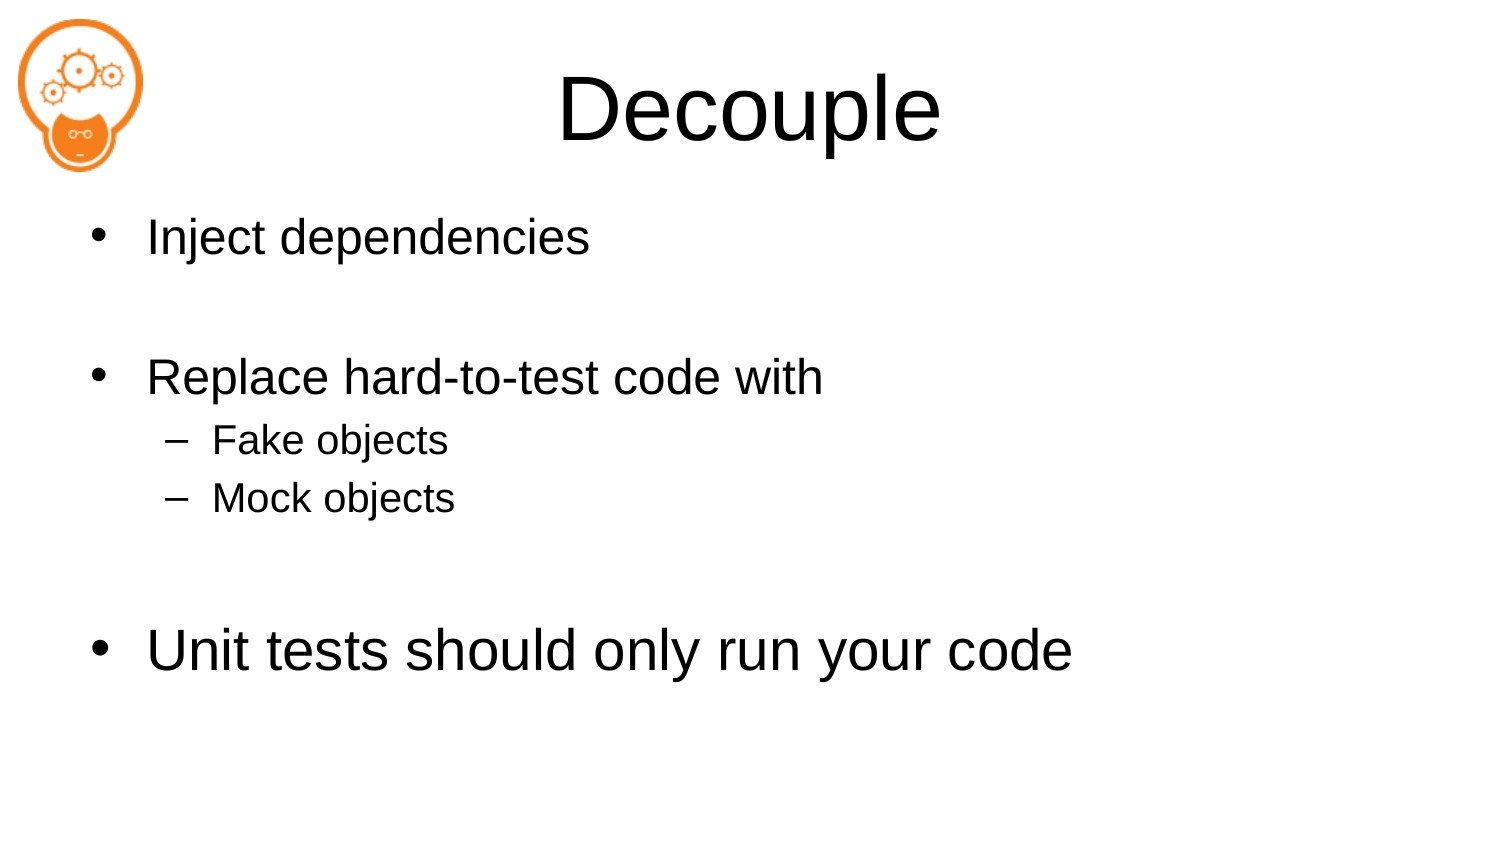

# Decouple
Inject dependencies

Replace hard-to-test code with
Fake objects
Mock objects

Unit tests should only run your code